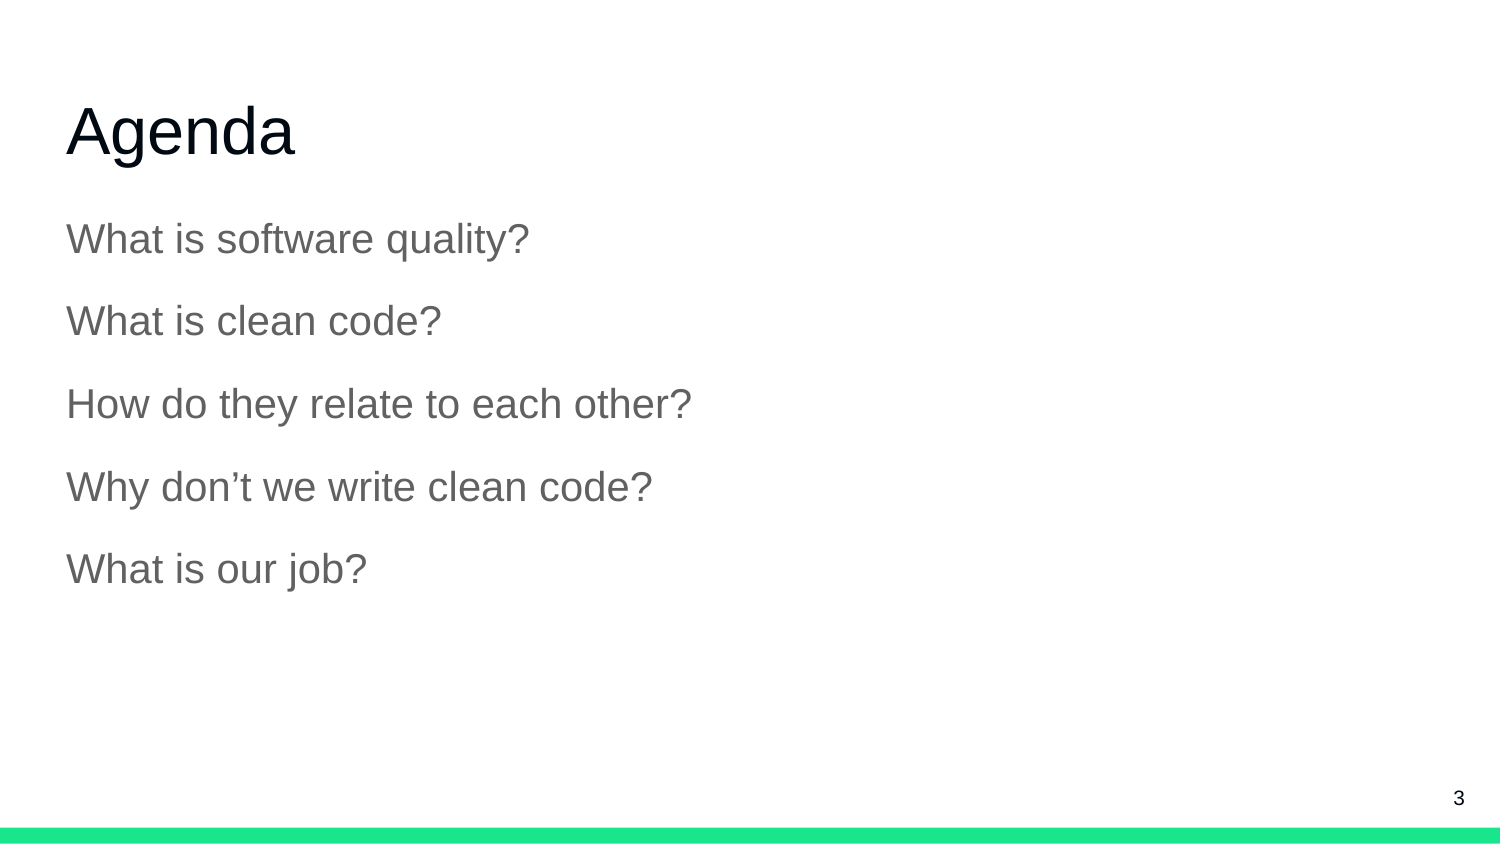

# Agenda
What is software quality?
What is clean code?
How do they relate to each other?
Why don’t we write clean code?
What is our job?
3